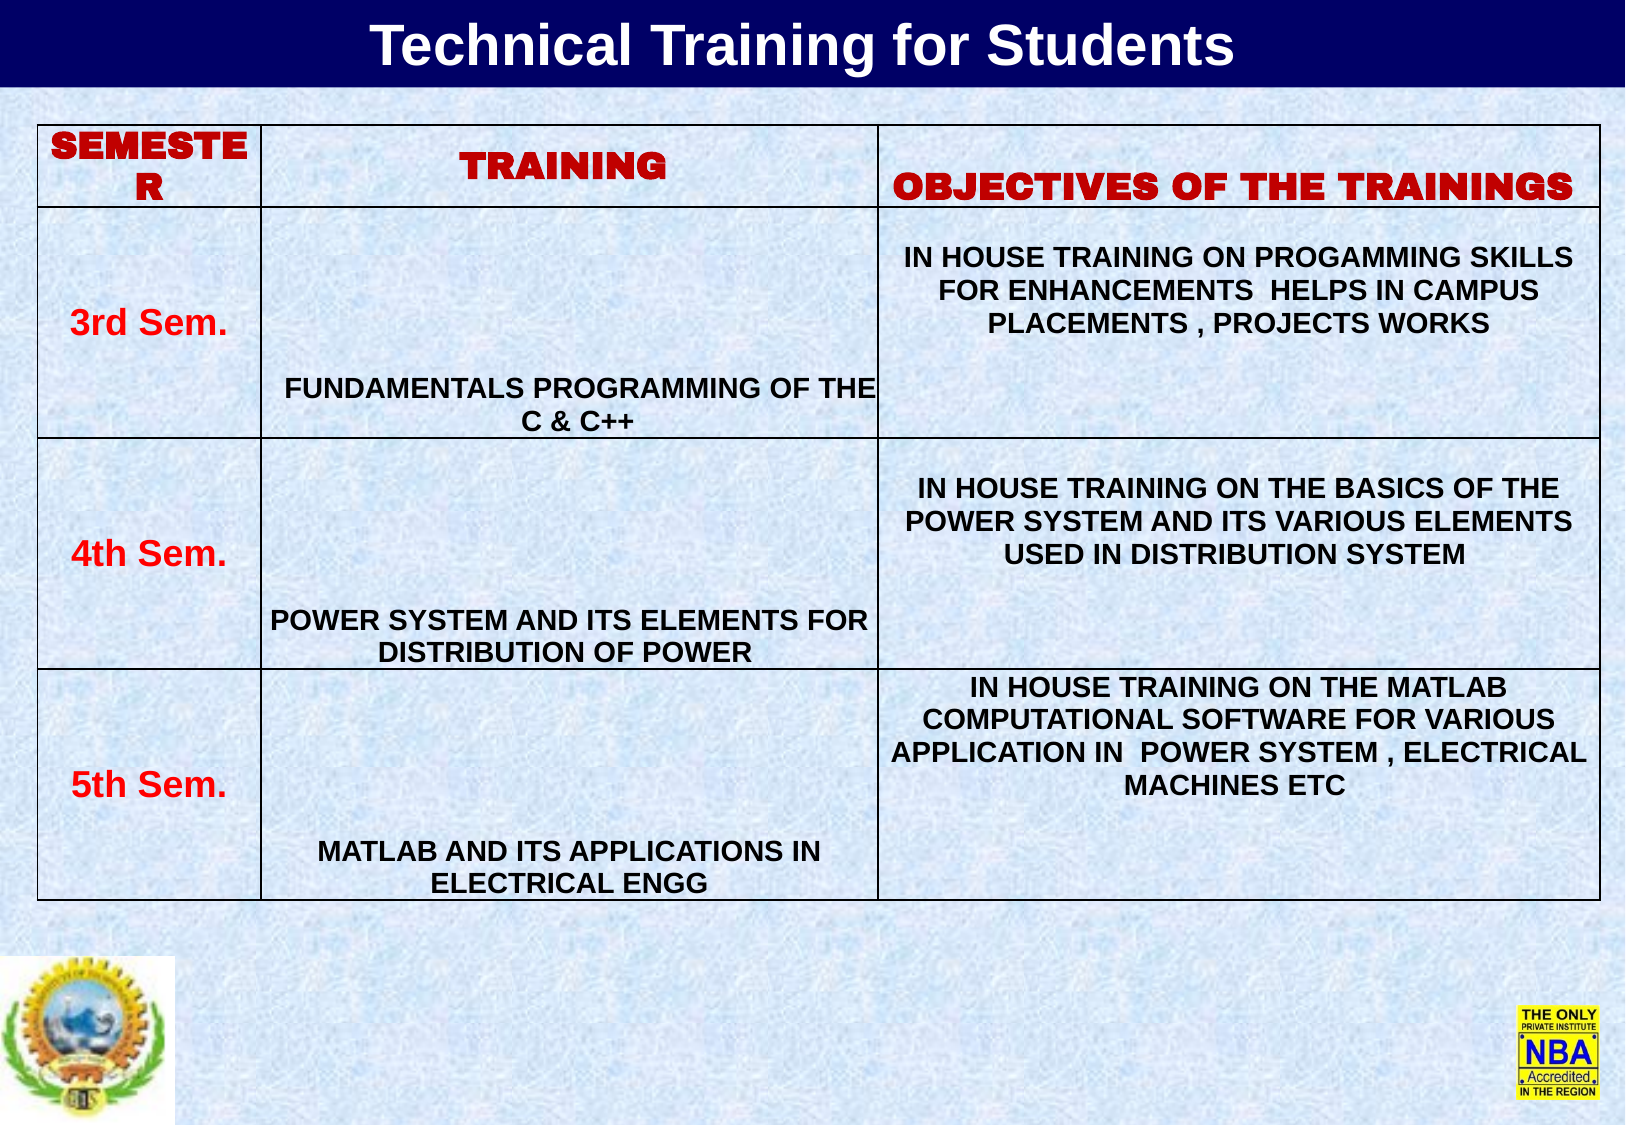

Technical Training for Students
| SEMESTER | TRAINING | OBJECTIVES OF THE TRAININGS |
| --- | --- | --- |
| 3rd Sem. | FUNDAMENTALS PROGRAMMING OF THE C & C++ | IN HOUSE TRAINING ON PROGAMMING SKILLS FOR ENHANCEMENTS HELPS IN CAMPUS PLACEMENTS , PROJECTS WORKS |
| 4th Sem. | POWER SYSTEM AND ITS ELEMENTS FOR DISTRIBUTION OF POWER | IN HOUSE TRAINING ON THE BASICS OF THE POWER SYSTEM AND ITS VARIOUS ELEMENTS USED IN DISTRIBUTION SYSTEM |
| 5th Sem. | MATLAB AND ITS APPLICATIONS IN ELECTRICAL ENGG | IN HOUSE TRAINING ON THE MATLAB COMPUTATIONAL SOFTWARE FOR VARIOUS APPLICATION IN POWER SYSTEM , ELECTRICAL MACHINES ETC |